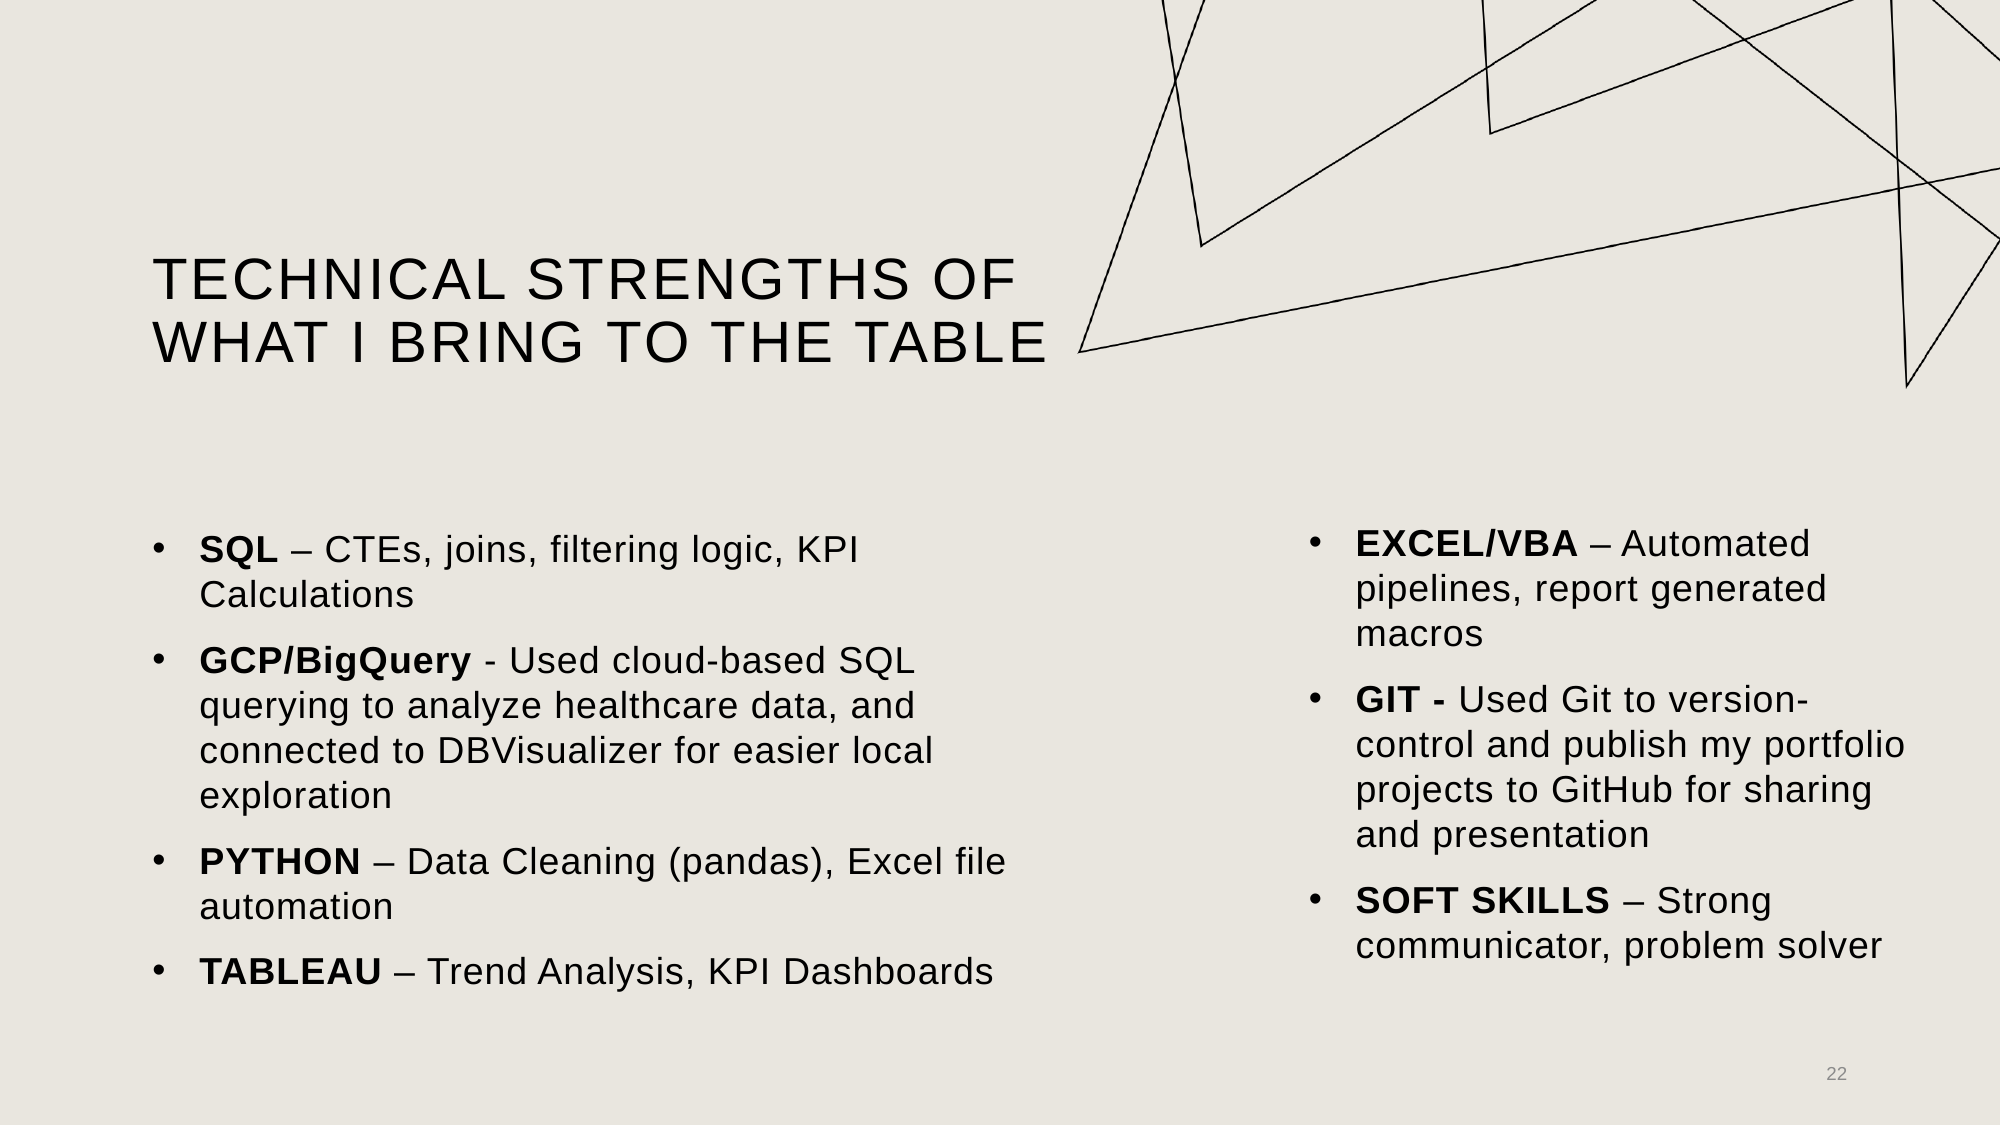

# TECHNICAL STRENGTHS OF WHAT I BRING TO THE TABLE
SQL – CTEs, joins, filtering logic, KPI Calculations
GCP/BigQuery - Used cloud-based SQL querying to analyze healthcare data, and connected to DBVisualizer for easier local exploration
PYTHON – Data Cleaning (pandas), Excel file automation
TABLEAU – Trend Analysis, KPI Dashboards
EXCEL/VBA – Automated pipelines, report generated macros
GIT - Used Git to version-control and publish my portfolio projects to GitHub for sharing and presentation
SOFT SKILLS – Strong communicator, problem solver

22